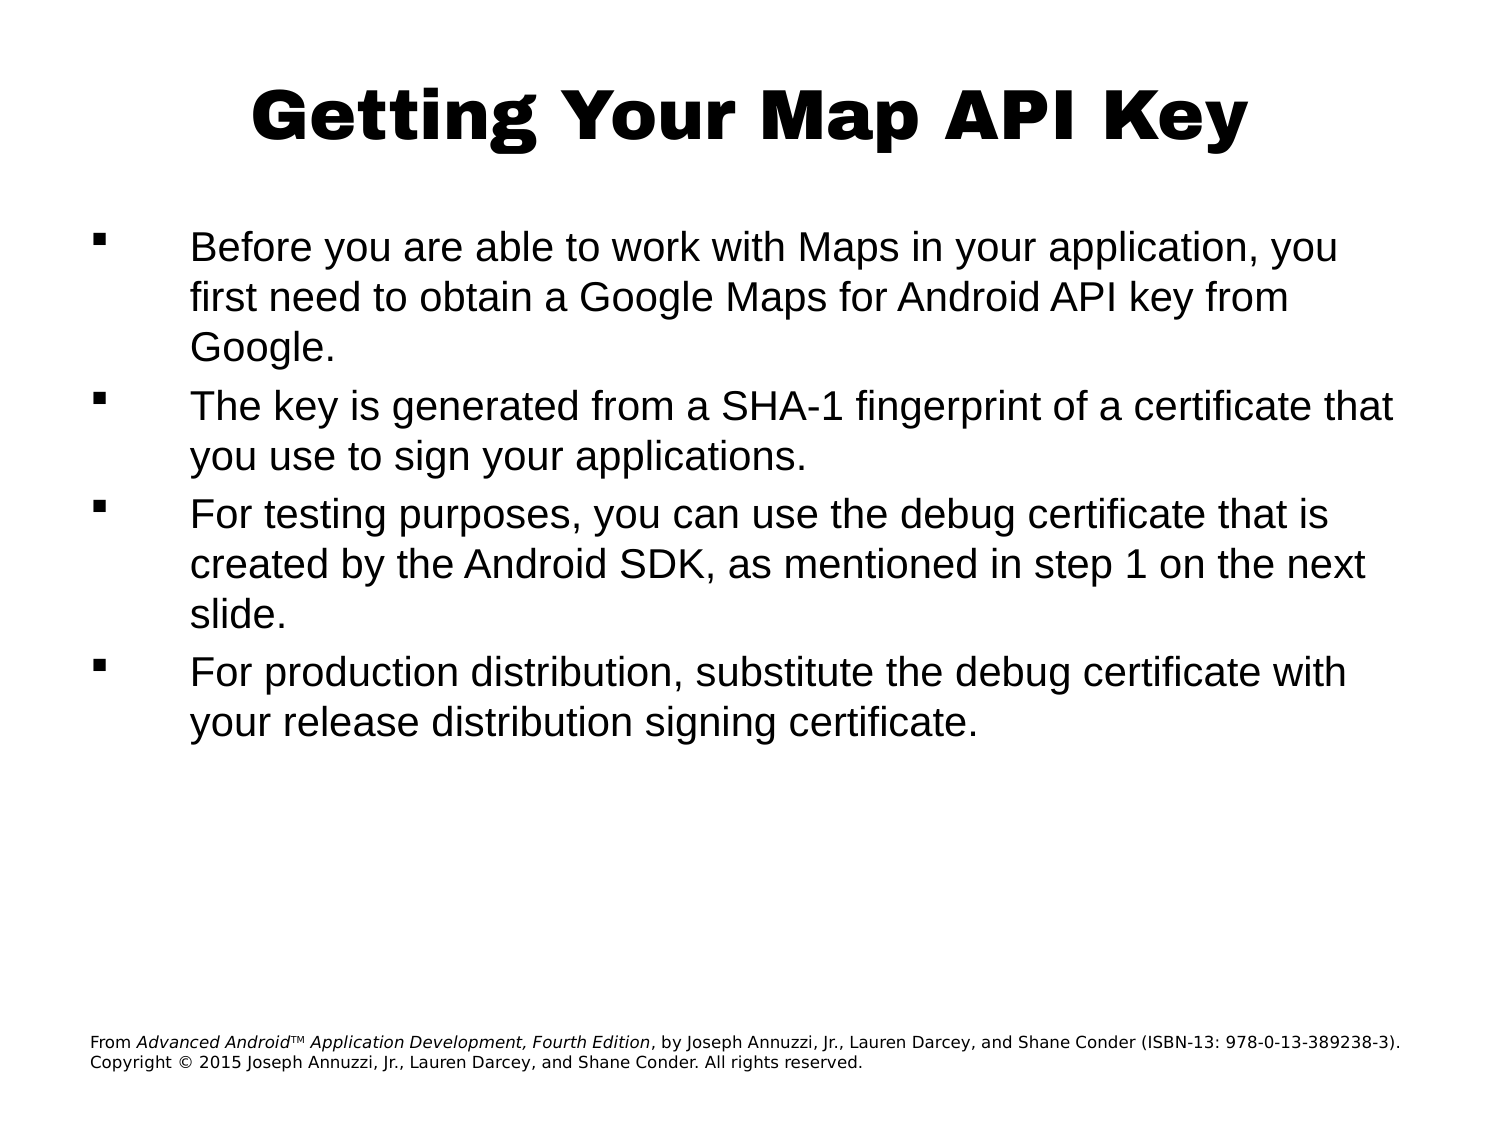

# Getting Your Map API Key
Before you are able to work with Maps in your application, you first need to obtain a Google Maps for Android API key from Google.
The key is generated from a SHA-1 fingerprint of a certificate that you use to sign your applications.
For testing purposes, you can use the debug certificate that is created by the Android SDK, as mentioned in step 1 on the next slide.
For production distribution, substitute the debug certificate with your release distribution signing certificate.
From Advanced AndroidTM Application Development, Fourth Edition, by Joseph Annuzzi, Jr., Lauren Darcey, and Shane Conder (ISBN-13: 978-0-13-389238-3). Copyright © 2015 Joseph Annuzzi, Jr., Lauren Darcey, and Shane Conder. All rights reserved.